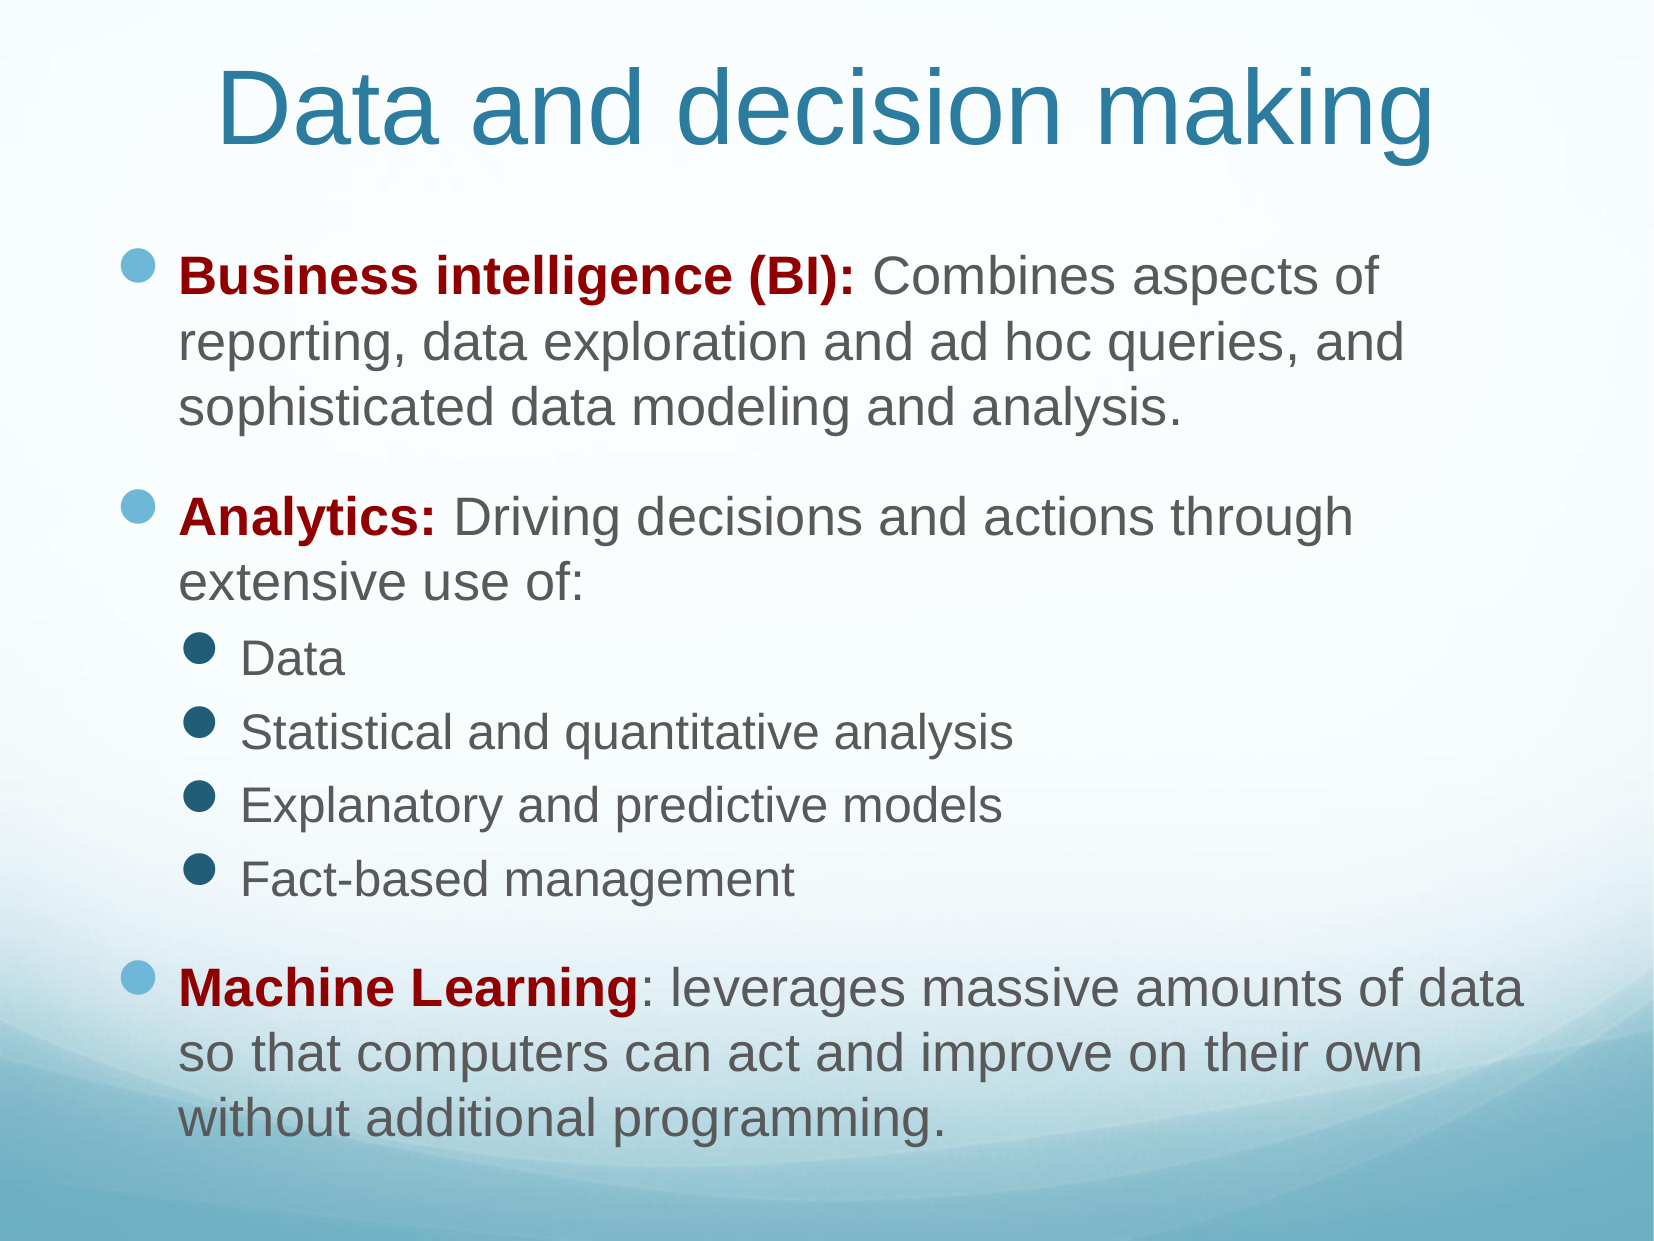

# Data and decision making
Business intelligence (BI): Combines aspects of reporting, data exploration and ad hoc queries, and sophisticated data modeling and analysis.
Analytics: Driving decisions and actions through extensive use of:
Data
Statistical and quantitative analysis
Explanatory and predictive models
Fact-based management
Machine Learning: leverages massive amounts of data so that computers can act and improve on their own without additional programming.